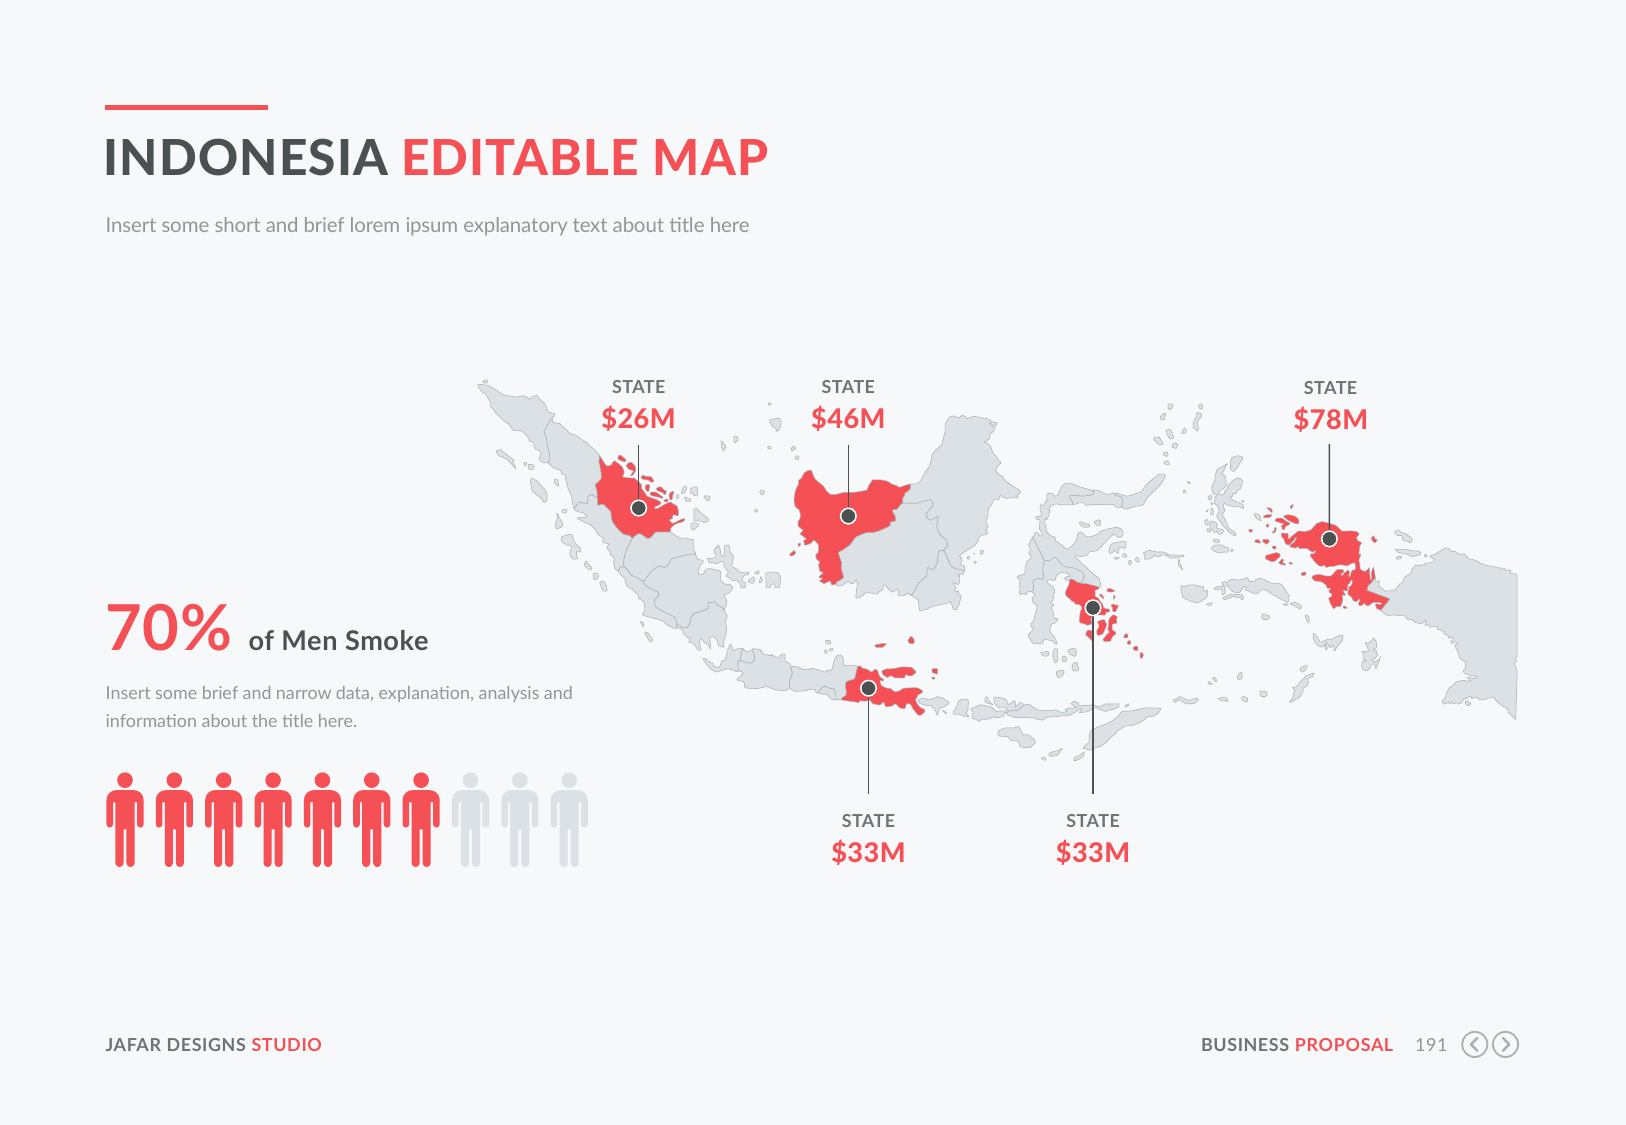

Indonesia Editable Map
Insert some short and brief lorem ipsum explanatory text about title here
State
$26M
State
$46M
State
$78M

70% of Men Smoke

Insert some brief and narrow data, explanation, analysis and information about the title here.

State
$33M
State
$33M